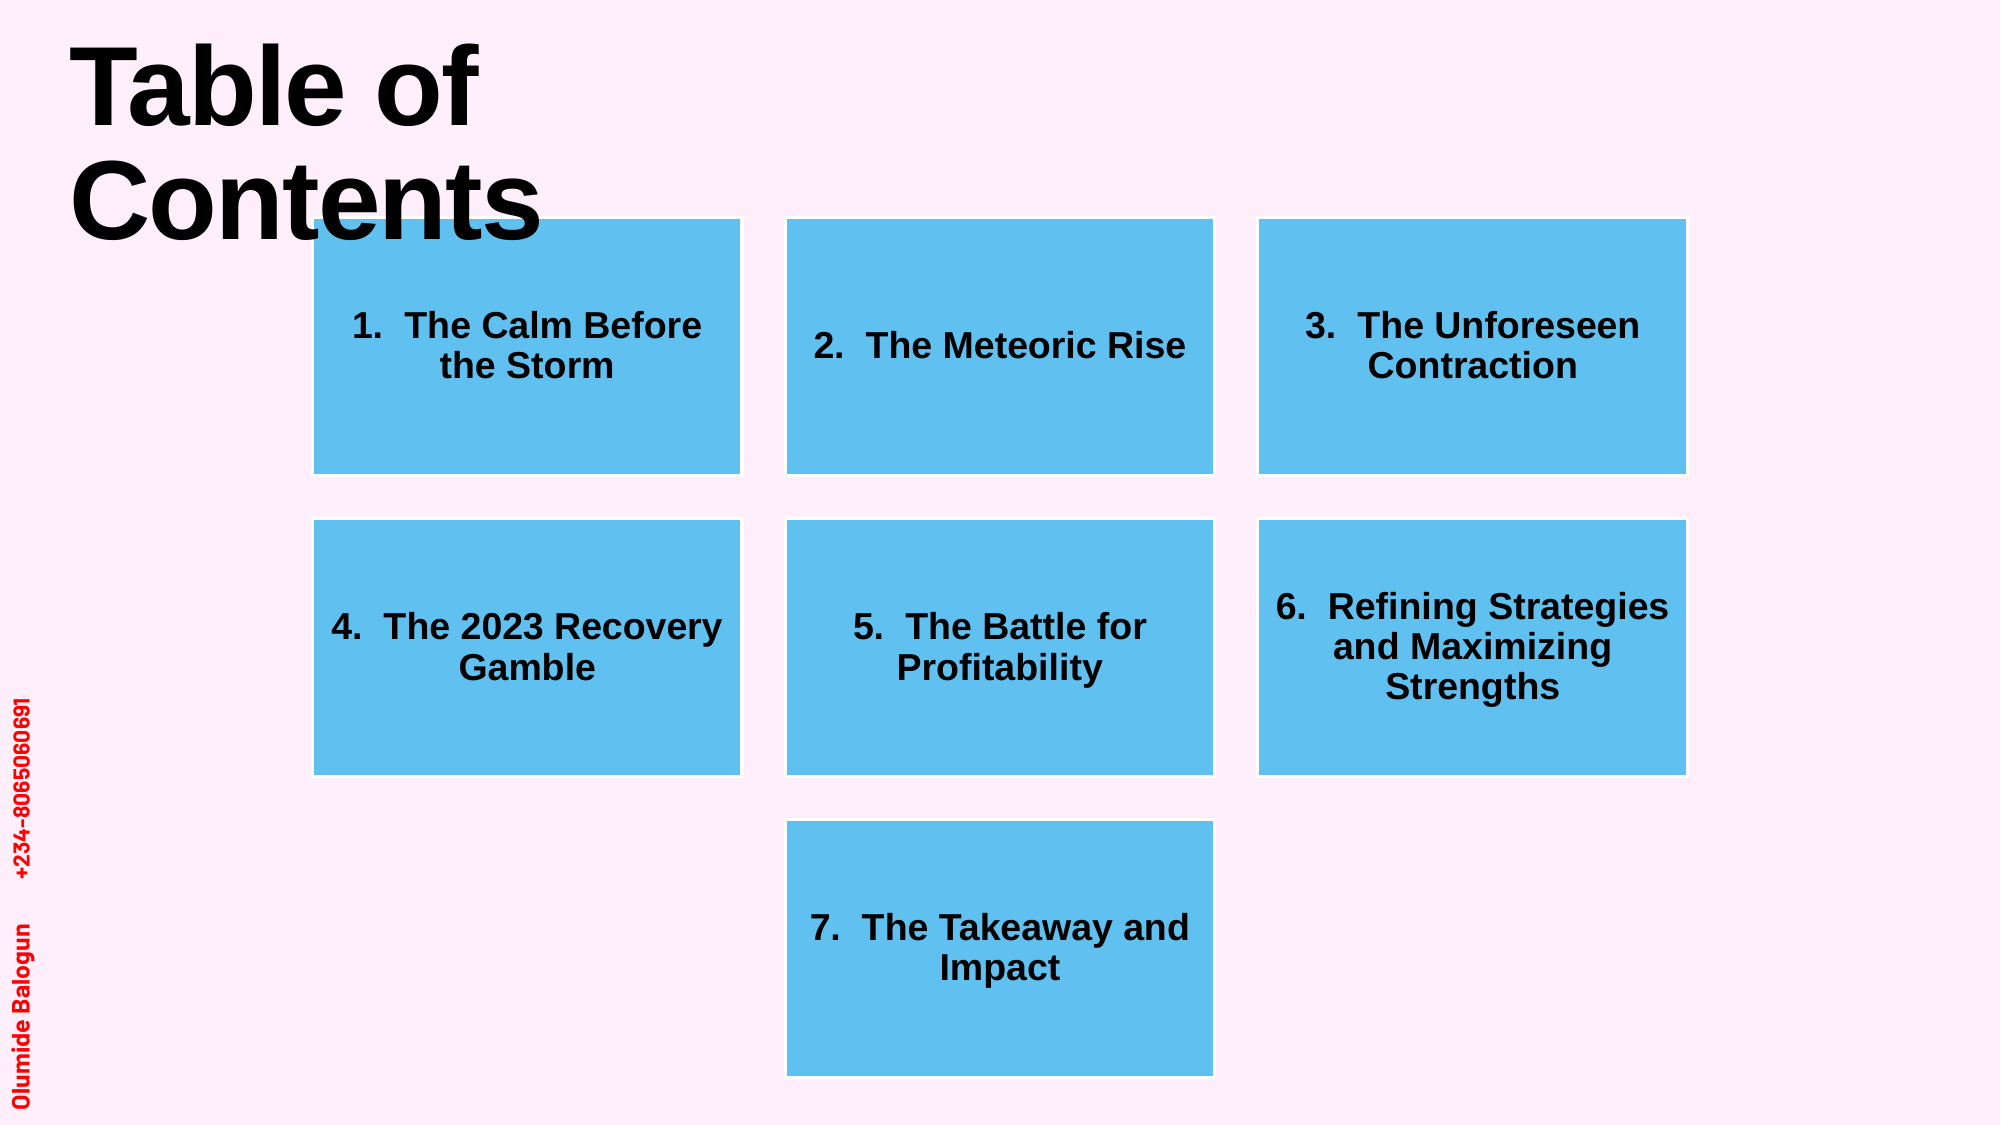

Table of  Contents
1.  The Calm Before the Storm
2.  The Meteoric Rise
3.  The Unforeseen Contraction
4.  The 2023 Recovery Gamble
5.  The Battle for Profitability
6.  Refining Strategies and Maximizing Strengths
7.  The Takeaway and Impact
Olumide Balogun         +234-8065060691